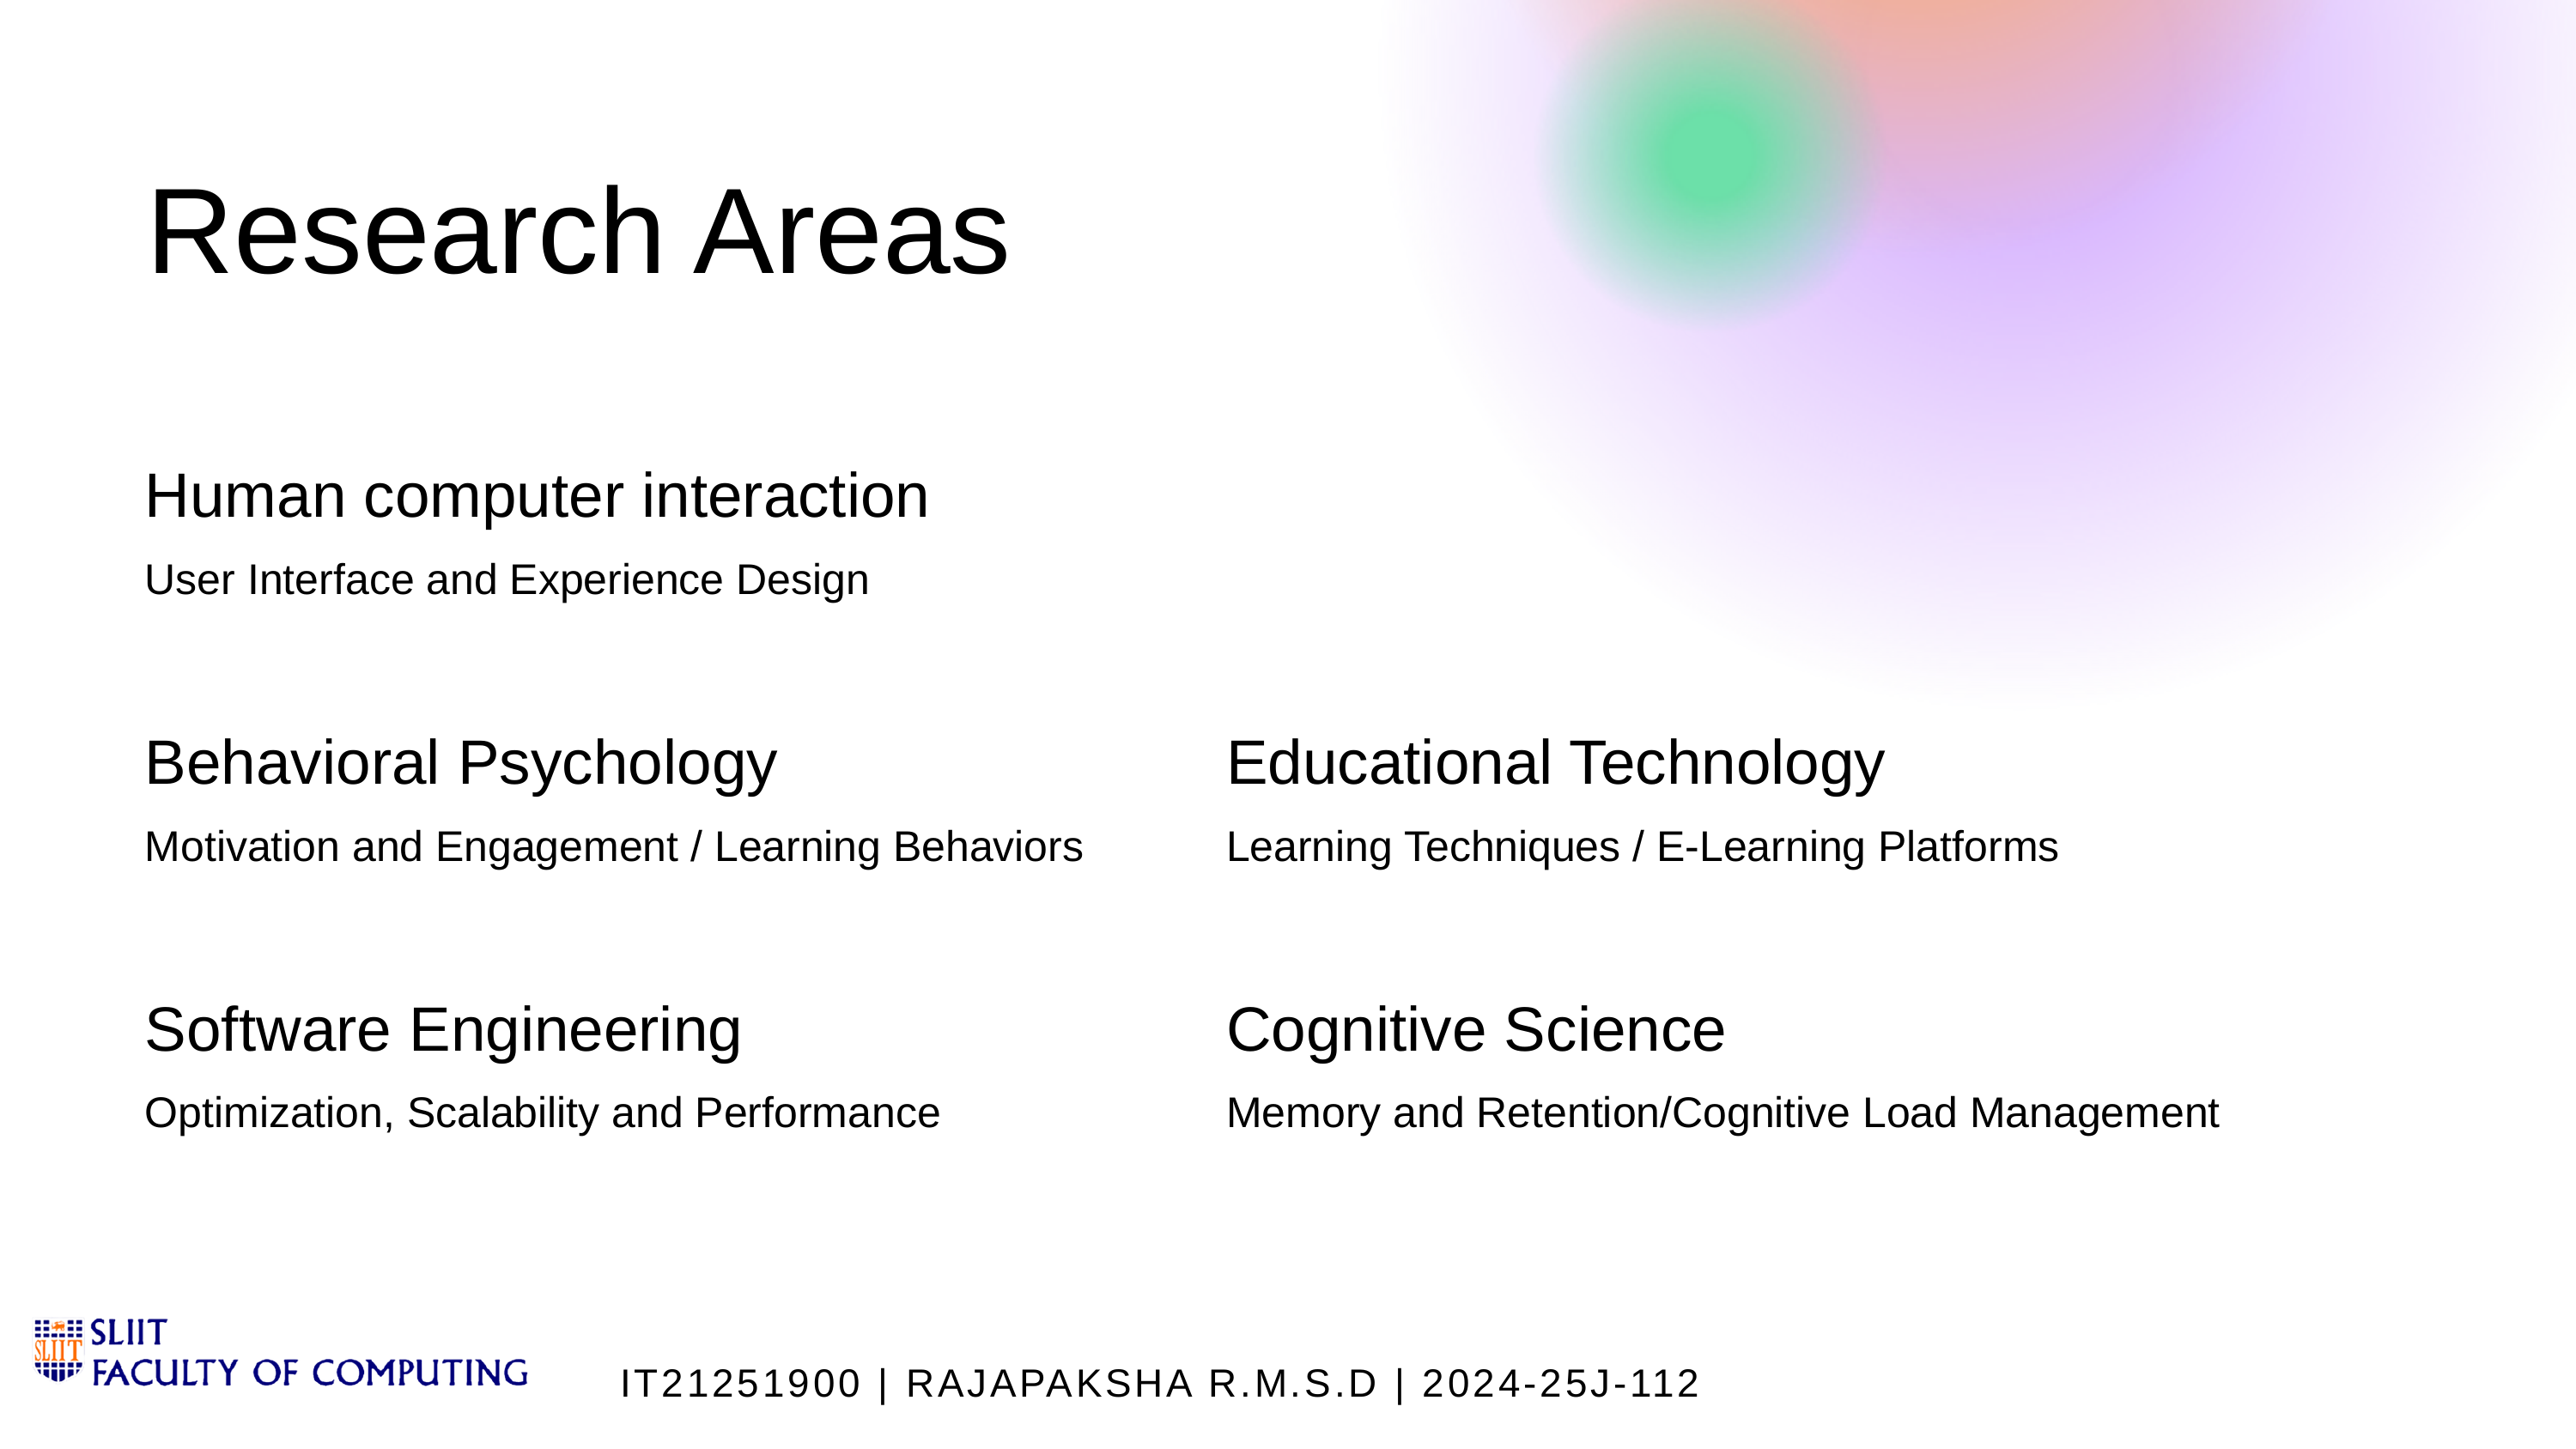

Research Areas
Human computer interaction
User Interface and Experience Design
Behavioral Psychology
Motivation and Engagement / Learning Behaviors
Educational Technology
Learning Techniques / E-Learning Platforms
Software Engineering
Optimization, Scalability and Performance
Cognitive Science
Memory and Retention/Cognitive Load Management

IT21251900 | RAJAPAKSHA R.M.S.D | 2024-25J-112